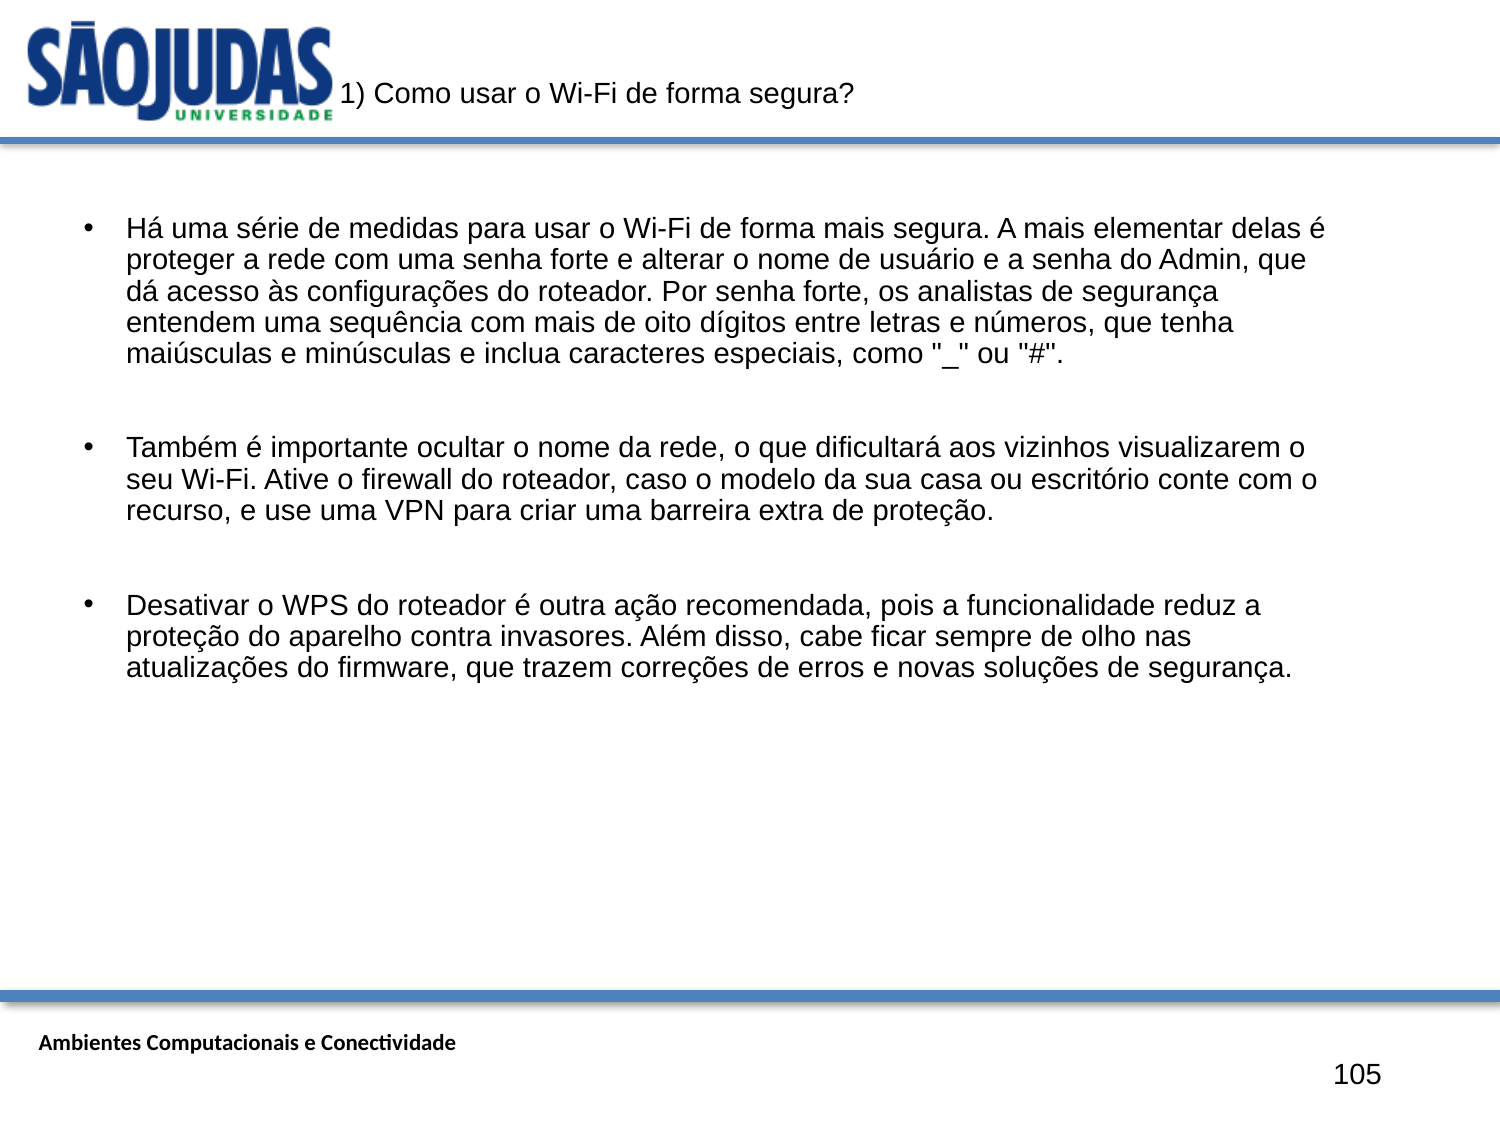

# 1) Como usar o Wi-Fi de forma segura?
Há uma série de medidas para usar o Wi-Fi de forma mais segura. A mais elementar delas é proteger a rede com uma senha forte e alterar o nome de usuário e a senha do Admin, que dá acesso às configurações do roteador. Por senha forte, os analistas de segurança entendem uma sequência com mais de oito dígitos entre letras e números, que tenha maiúsculas e minúsculas e inclua caracteres especiais, como "_" ou ''#''.

Também é importante ocultar o nome da rede, o que dificultará aos vizinhos visualizarem o seu Wi-Fi. Ative o firewall do roteador, caso o modelo da sua casa ou escritório conte com o recurso, e use uma VPN para criar uma barreira extra de proteção.

Desativar o WPS do roteador é outra ação recomendada, pois a funcionalidade reduz a proteção do aparelho contra invasores. Além disso, cabe ficar sempre de olho nas atualizações do firmware, que trazem correções de erros e novas soluções de segurança.
105